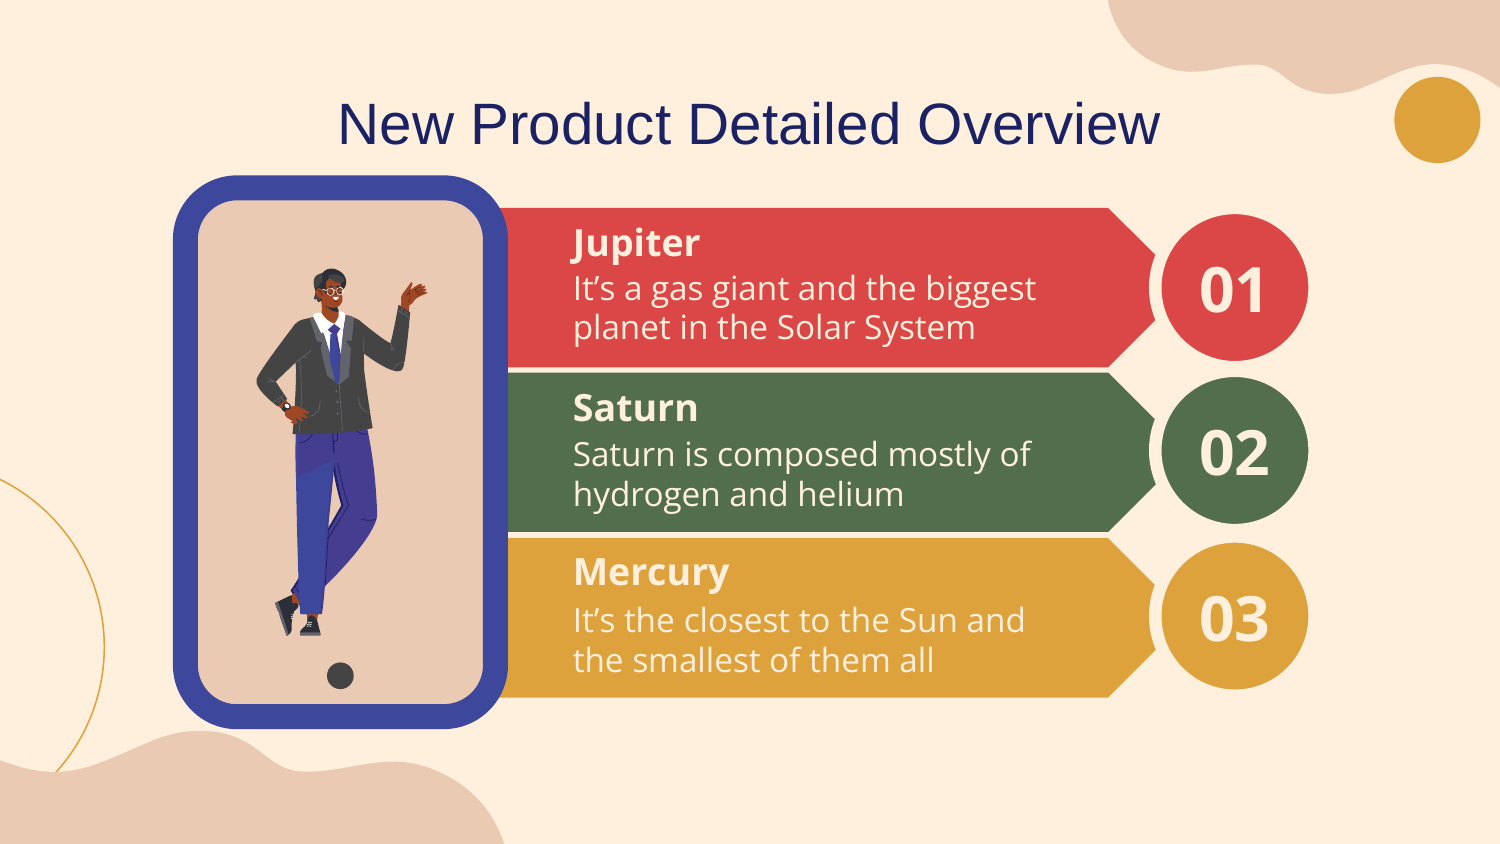

# New Product Detailed Overview

Jupiter

01
It’s a gas giant and the biggest planet in the Solar System

Saturn
02

Saturn is composed mostly of hydrogen and helium
Mercury
03

It’s the closest to the Sun and the smallest of them all